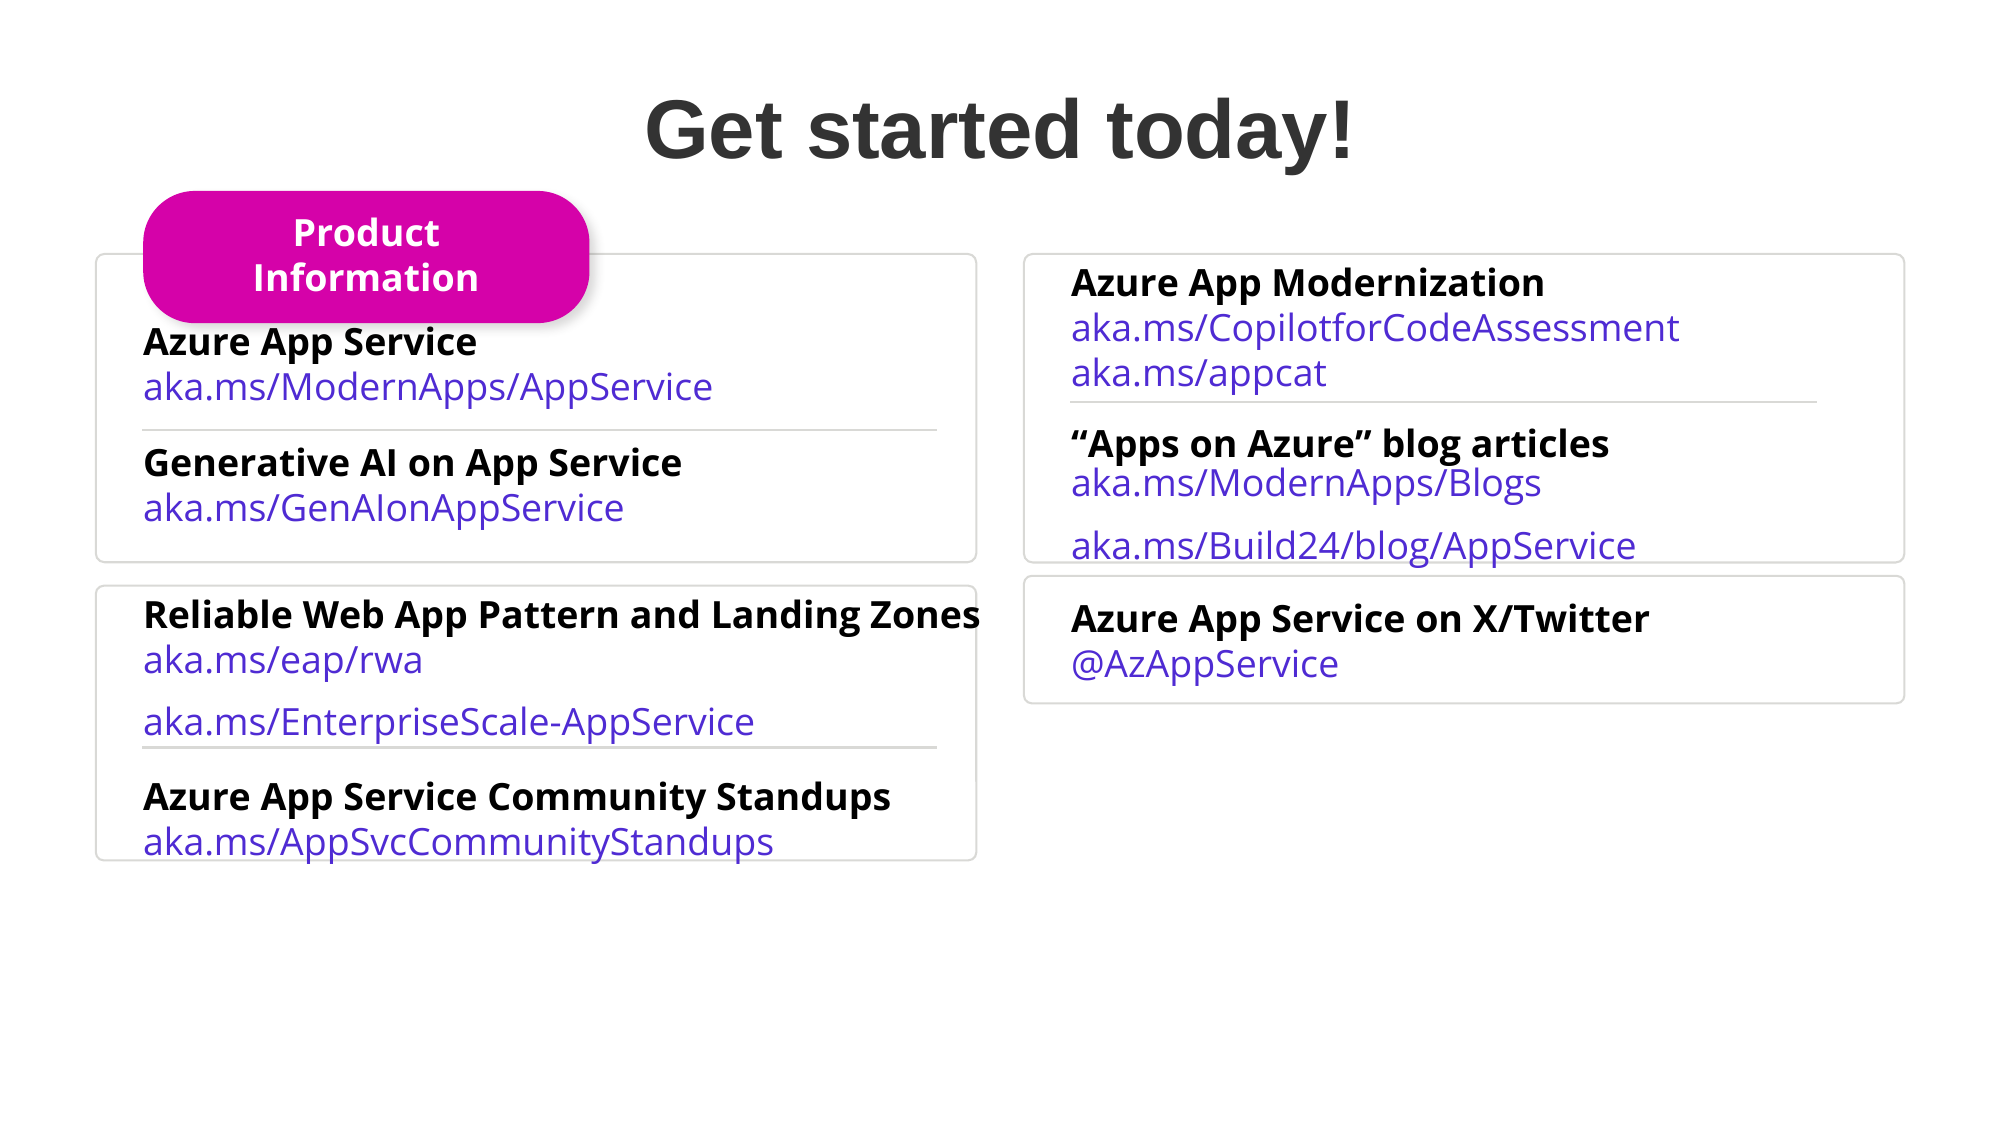

# Get started today!
Product Information
a
a
a
a
Azure App Modernization
aka.ms/CopilotforCodeAssessment
aka.ms/appcat
“Apps on Azure” blog articles
aka.ms/ModernApps/Blogs
aka.ms/Build24/blog/AppService
Azure App Service
aka.ms/ModernApps/AppService
Generative AI on App Service
aka.ms/GenAIonAppService
Reliable Web App Pattern and Landing Zones
aka.ms/eap/rwa
aka.ms/EnterpriseScale-AppService
Azure App Service Community Standups
aka.ms/AppSvcCommunityStandups
Azure App Service on X/Twitter
@AzAppService